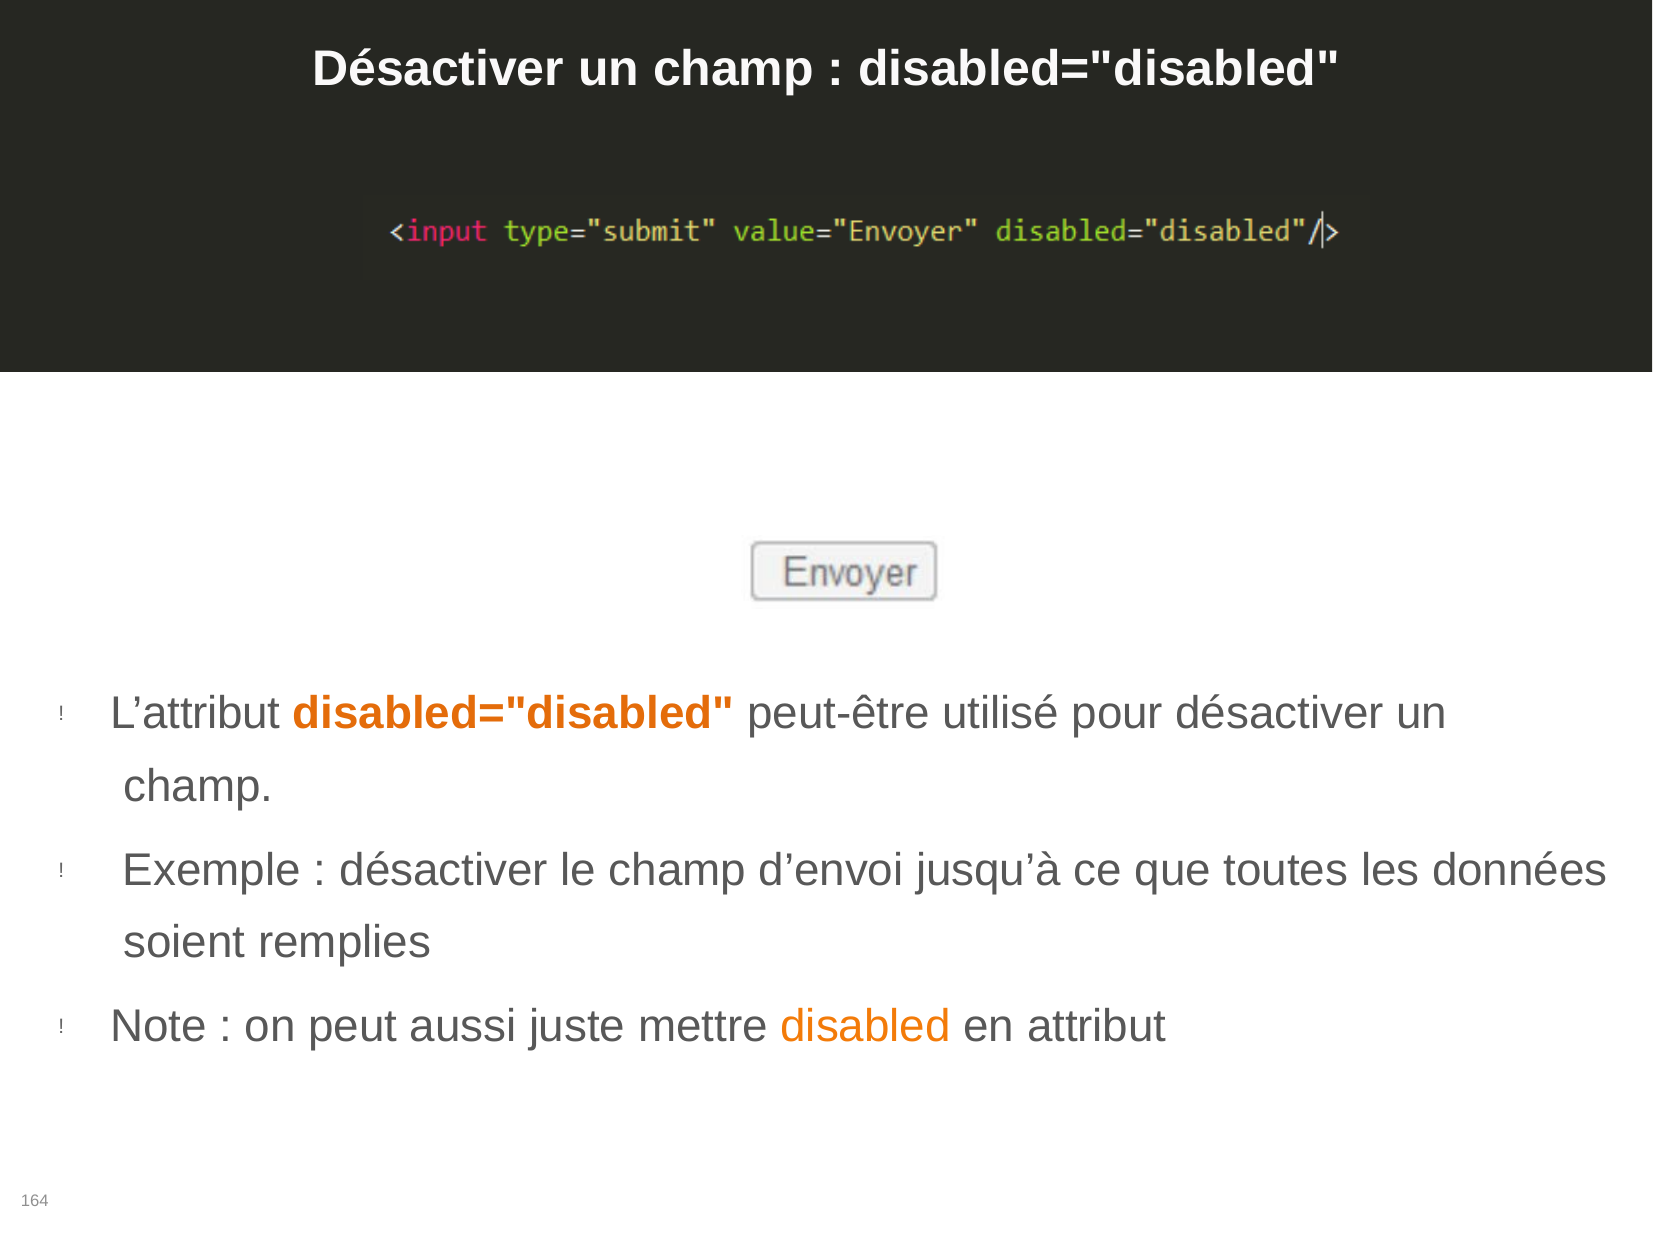

# Désactiver un champ : disabled="disabled"

L’attribut disabled="disabled" peut-être utilisé pour désactiver un  champ.
!
Exemple : désactiver le champ d’envoi jusqu’à ce que toutes les données  soient remplies
!
Note : on peut aussi juste mettre disabled en attribut
!

164